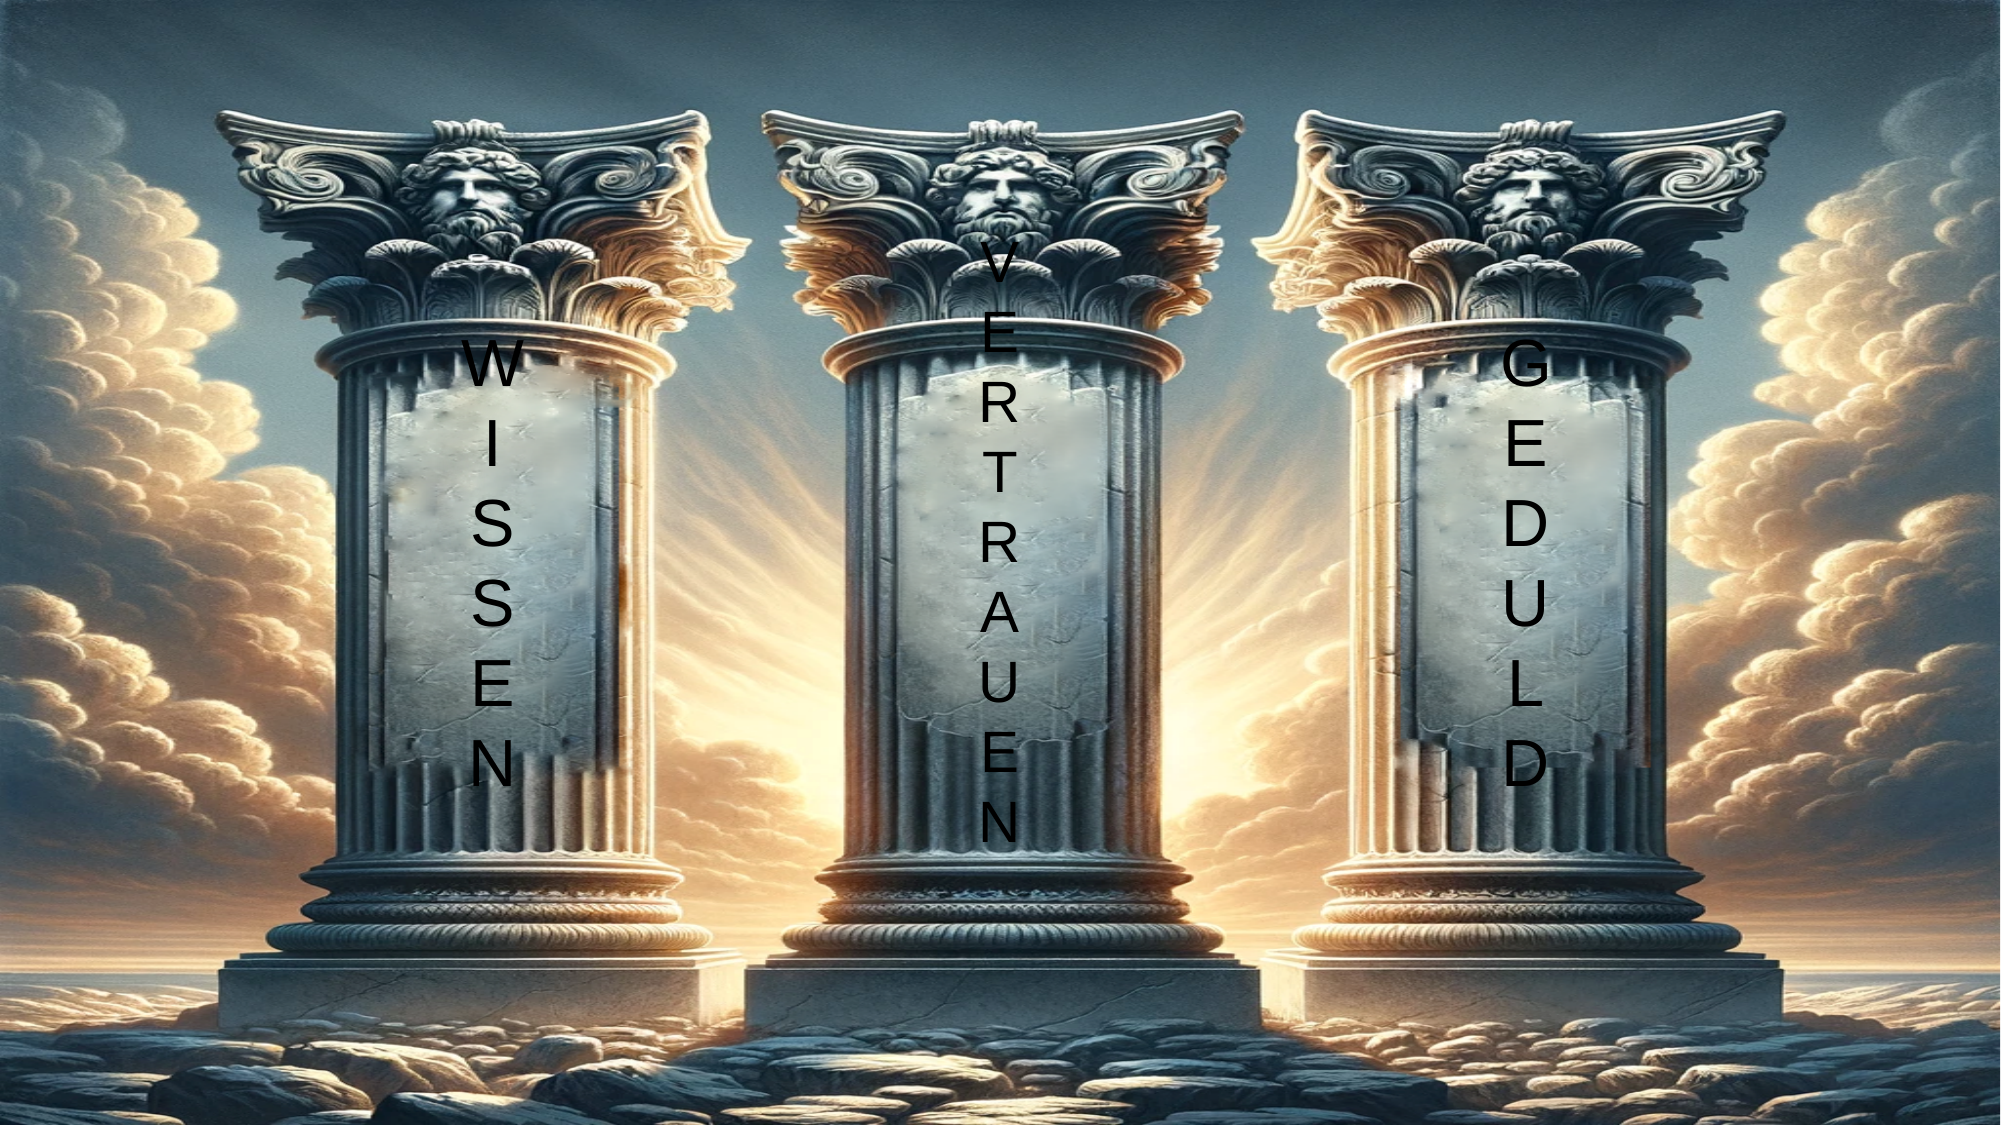

V
E
R
T
R
A
U
E
N
W
I
S
S
E
N
G
E
D
U
L
D